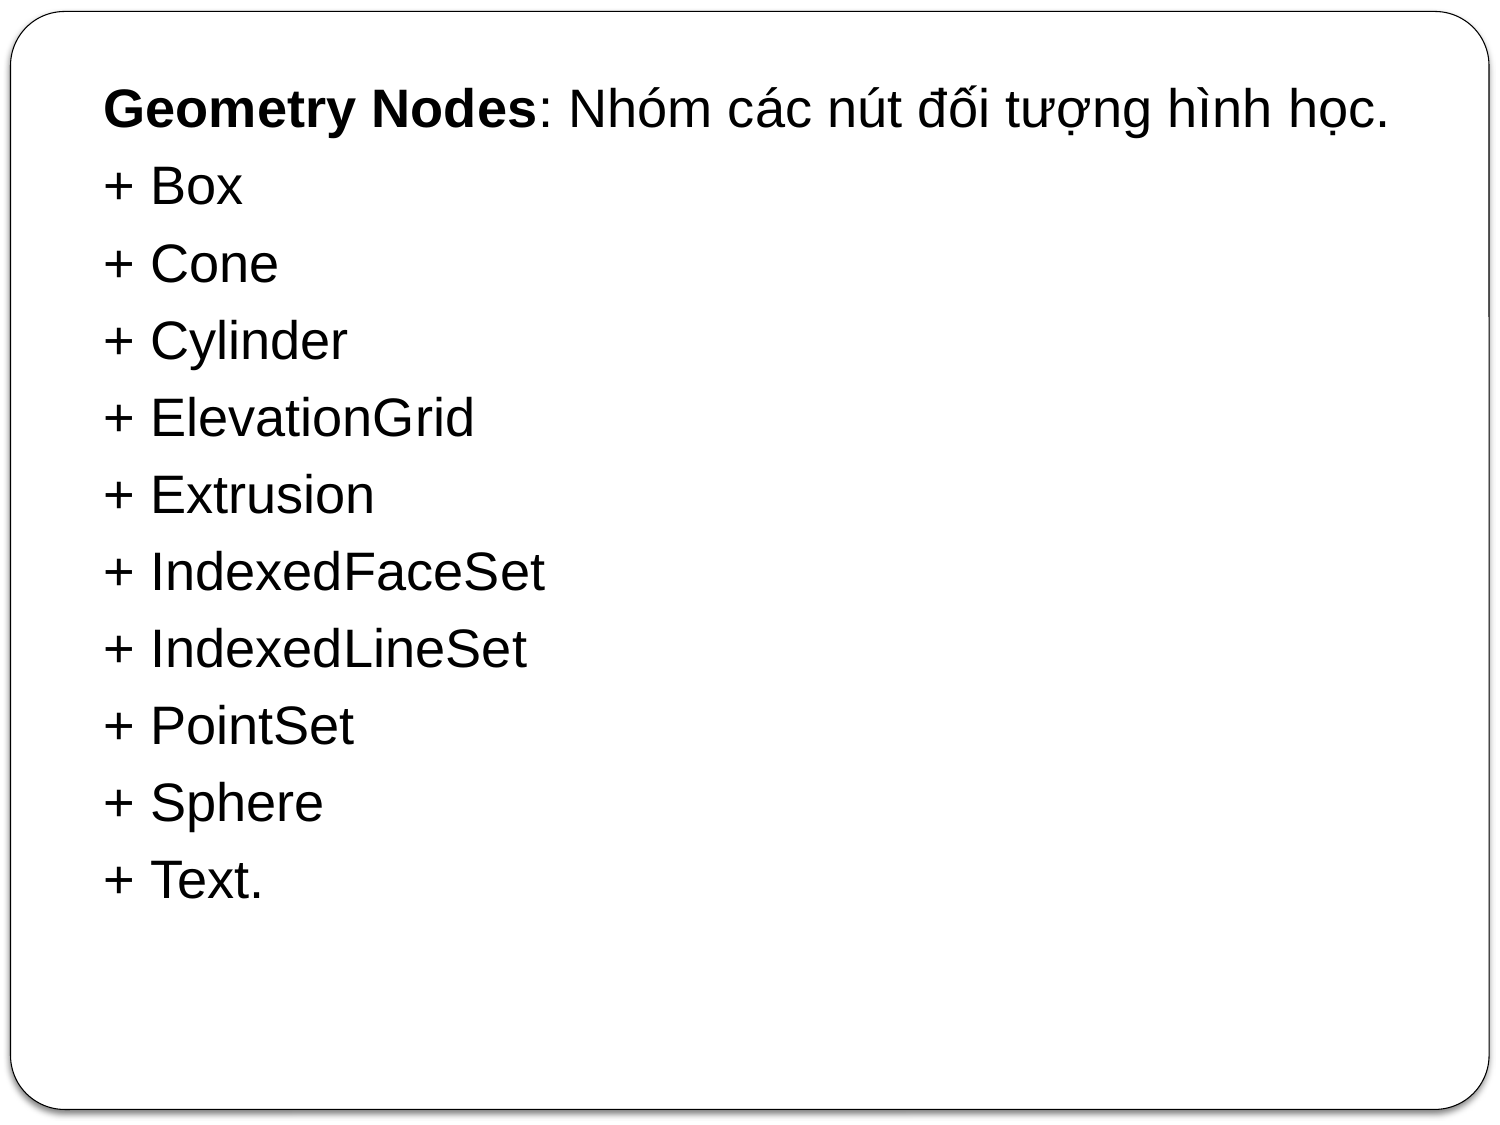

Geometry Nodes: Nhóm các nút đối tượng hình học.
+ Box
+ Cone
+ Cylinder
+ ElevationGrid
+ Extrusion
+ IndexedFaceSet
+ IndexedLineSet
+ PointSet
+ Sphere
+ Text.